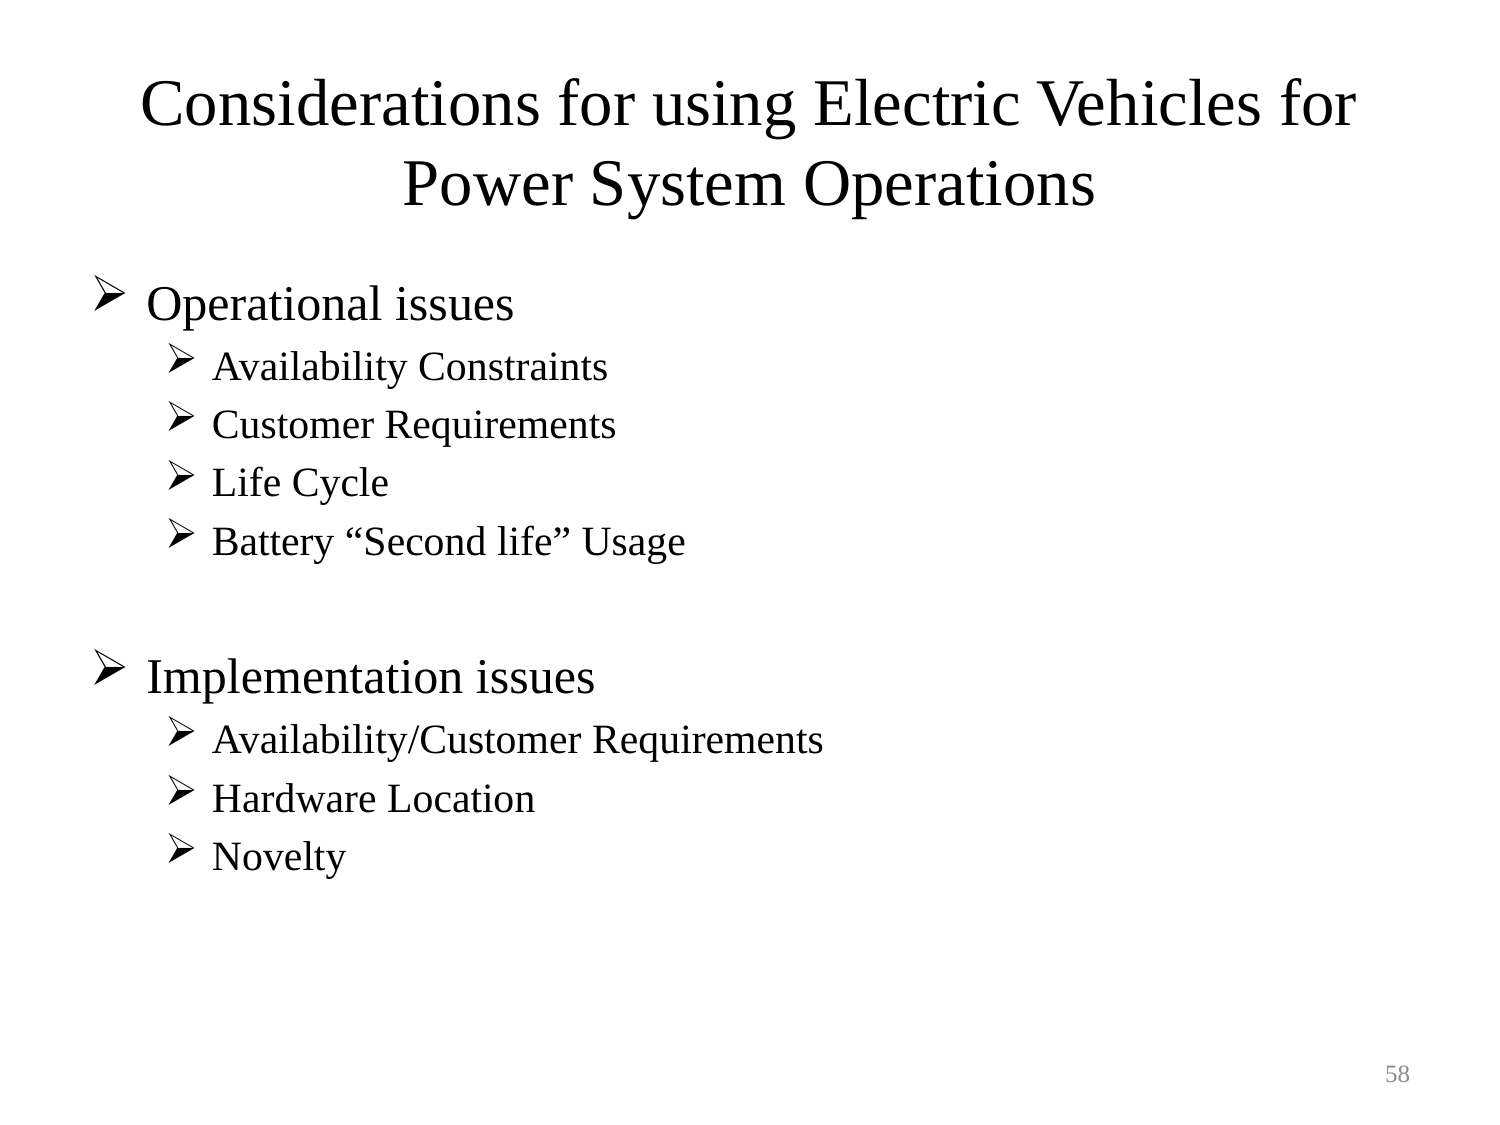

# Considerations for using Electric Vehicles for Power System Operations
Operational issues
Availability Constraints
Customer Requirements
Life Cycle
Battery “Second life” Usage

Implementation issues
Availability/Customer Requirements
Hardware Location
Novelty

58